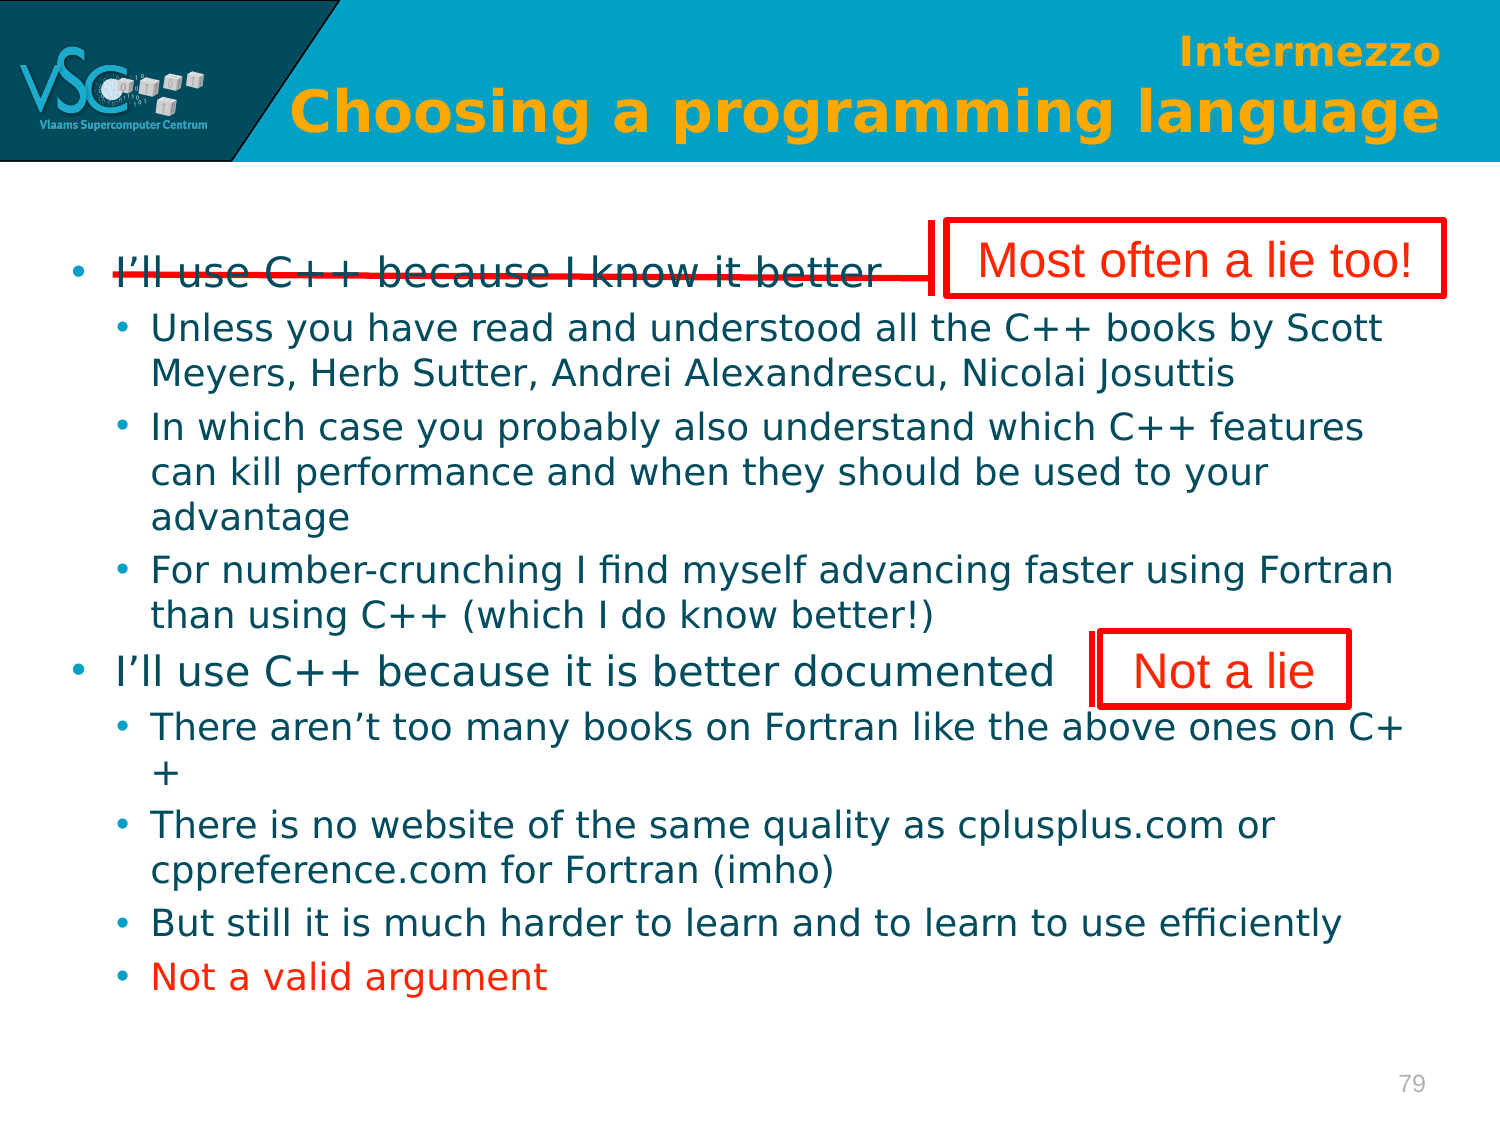

# Intermezzo Choosing a programming language
I’ll use C++ because I know it better
Unless you have read and understood all the C++ books by Scott Meyers, Herb Sutter, Andrei Alexandrescu, Nicolai Josuttis
In which case you probably also understand which C++ features can kill performance and when they should be used to your advantage
For number-crunching I find myself advancing faster using Fortran than using C++ (which I do know better!)
I’ll use C++ because it is better documented
There aren’t too many books on Fortran like the above ones on C++
There is no website of the same quality as cplusplus.com or cppreference.com for Fortran (imho)
But still it is much harder to learn and to learn to use efficiently
Not a valid argument
Most often a lie too!
Not a lie
79